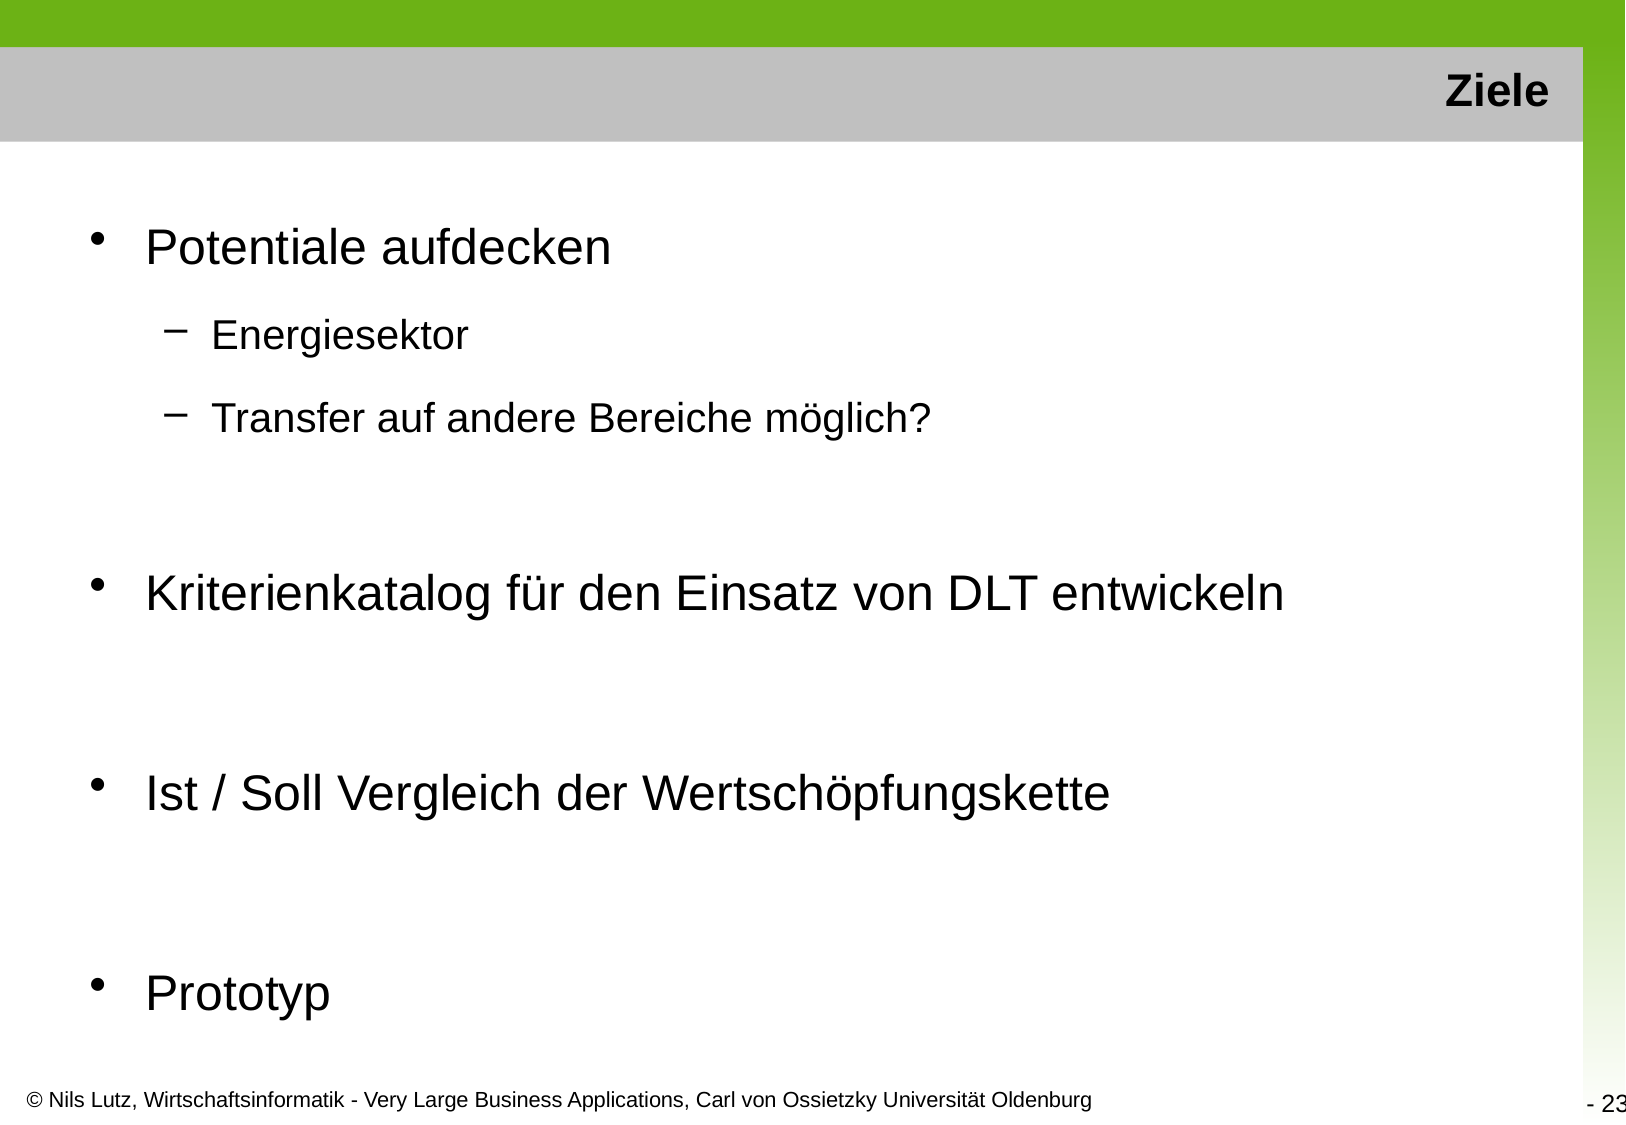

# Ziele
Potentiale aufdecken
Energiesektor
Transfer auf andere Bereiche möglich?

Kriterienkatalog für den Einsatz von DLT entwickeln

Ist / Soll Vergleich der Wertschöpfungskette

Prototyp